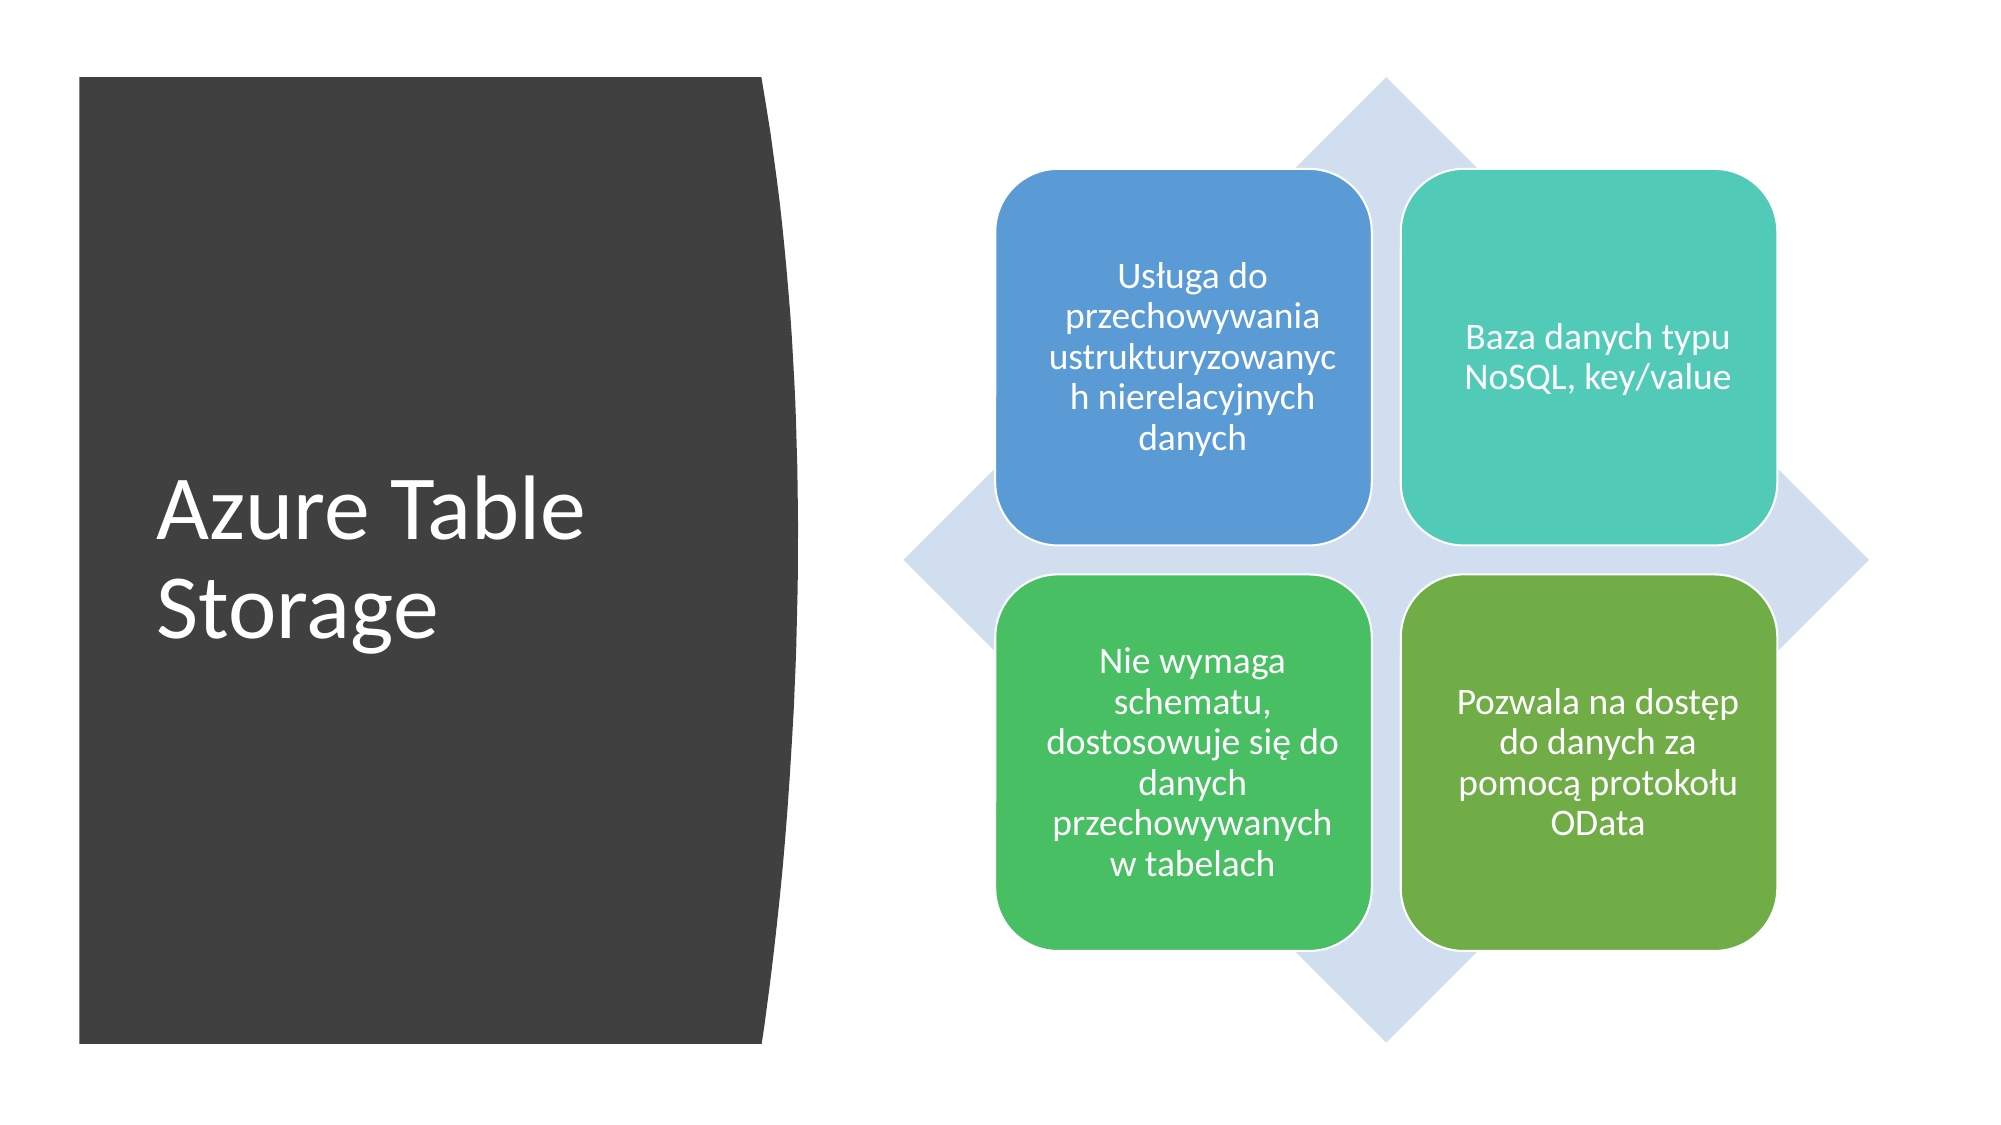

Usługa do przechowywania ustrukturyzowanych nierelacyjnych danych
Baza danych typu NoSQL, key/value
Nie wymaga schematu, dostosowuje się do danych przechowywanych w tabelach
Pozwala na dostęp do danych za pomocą protokołu OData

# Azure Table Storage